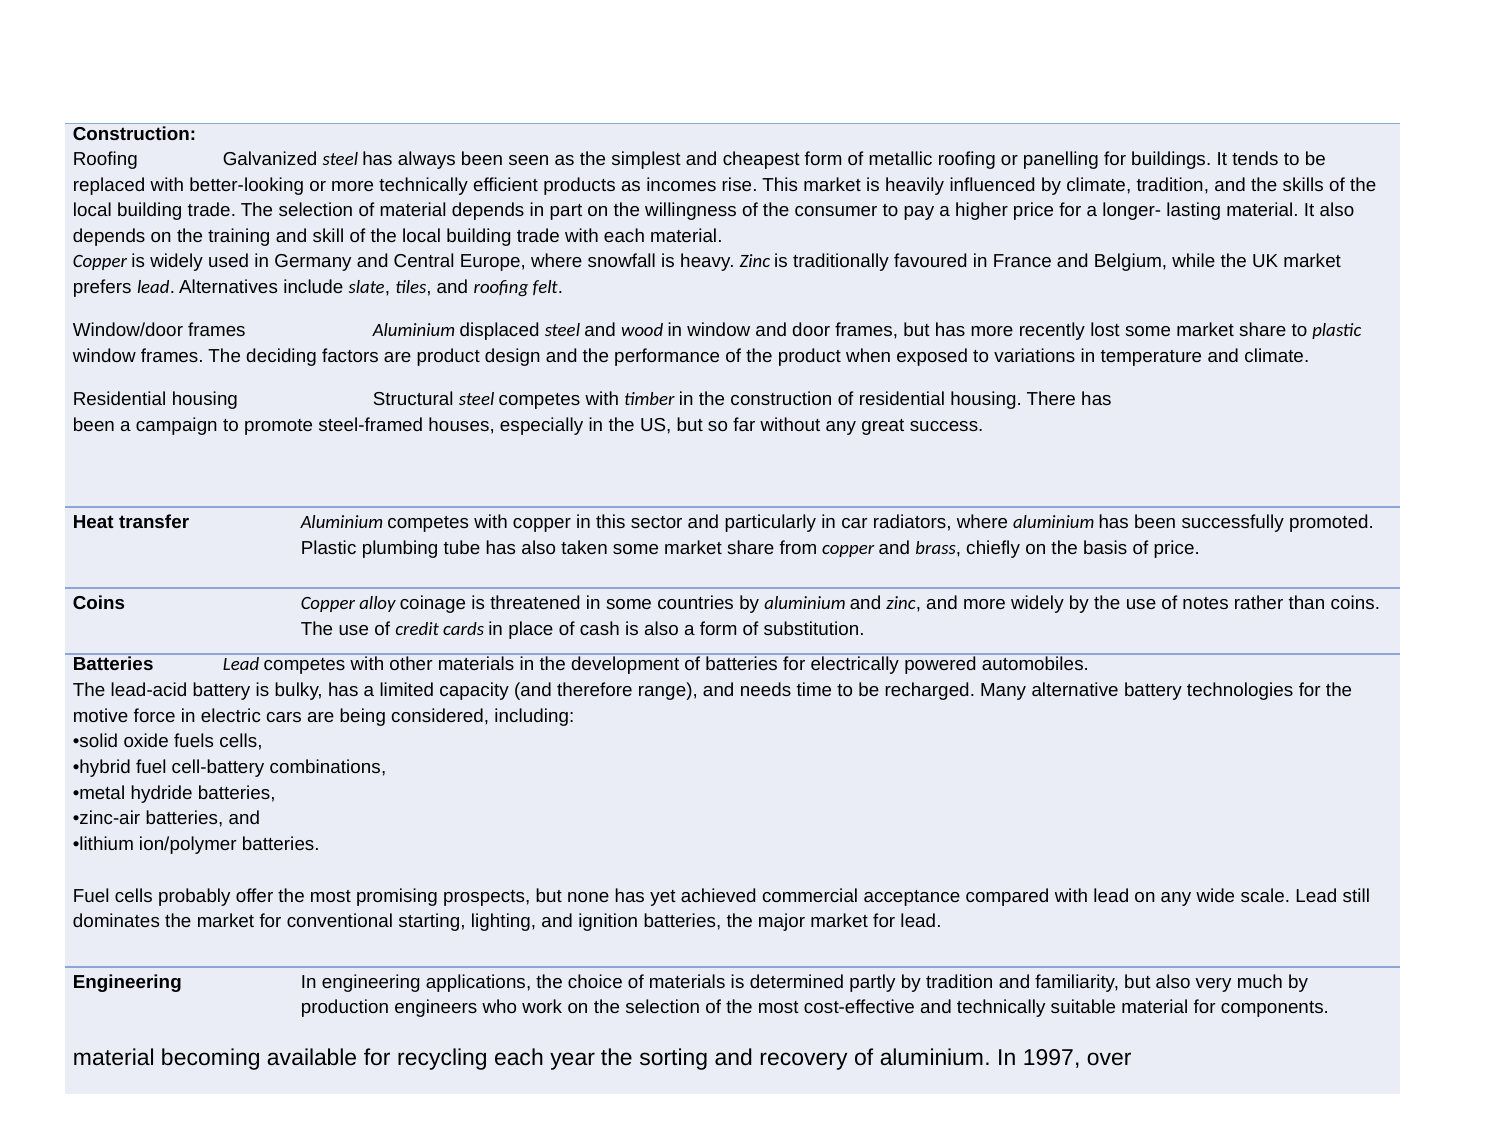

| Construction: Roofing Galvanized steel has always been seen as the simplest and cheapest form of metallic roofing or panelling for buildings. It tends to be replaced with better-looking or more technically efficient products as incomes rise. This market is heavily influenced by climate, tradition, and the skills of the local building trade. The selection of material depends in part on the willingness of the consumer to pay a higher price for a longer- lasting material. It also depends on the training and skill of the local building trade with each material. Copper is widely used in Germany and Central Europe, where snowfall is heavy. Zinc is traditionally favoured in France and Belgium, while the UK market prefers lead. Alternatives include slate, tiles, and roofing felt. Window/door frames Aluminium displaced steel and wood in window and door frames, but has more recently lost some market share to plastic window frames. The deciding factors are product design and the performance of the product when exposed to variations in temperature and climate. Residential housing Structural steel competes with timber in the construction of residential housing. There has been a campaign to promote steel-framed houses, especially in the US, but so far without any great success. |
| --- |
| Heat transfer Aluminium competes with copper in this sector and particularly in car radiators, where aluminium has been successfully promoted. Plastic plumbing tube has also taken some market share from copper and brass, chiefly on the basis of price. |
| Coins Copper alloy coinage is threatened in some countries by aluminium and zinc, and more widely by the use of notes rather than coins. The use of credit cards in place of cash is also a form of substitution. |
| Batteries Lead competes with other materials in the development of batteries for electrically powered automobiles. The lead-acid battery is bulky, has a limited capacity (and therefore range), and needs time to be recharged. Many alternative battery technologies for the motive force in electric cars are being considered, including: solid oxide fuels cells, hybrid fuel cell-battery combinations, metal hydride batteries, zinc-air batteries, and lithium ion/polymer batteries. Fuel cells probably offer the most promising prospects, but none has yet achieved commercial acceptance compared with lead on any wide scale. Lead still dominates the market for conventional starting, lighting, and ignition batteries, the major market for lead. |
| Engineering In engineering applications, the choice of materials is determined partly by tradition and familiarity, but also very much by production engineers who work on the selection of the most cost-effective and technically suitable material for components. material becoming available for recycling each year the sorting and recovery of aluminium. In 1997, over |